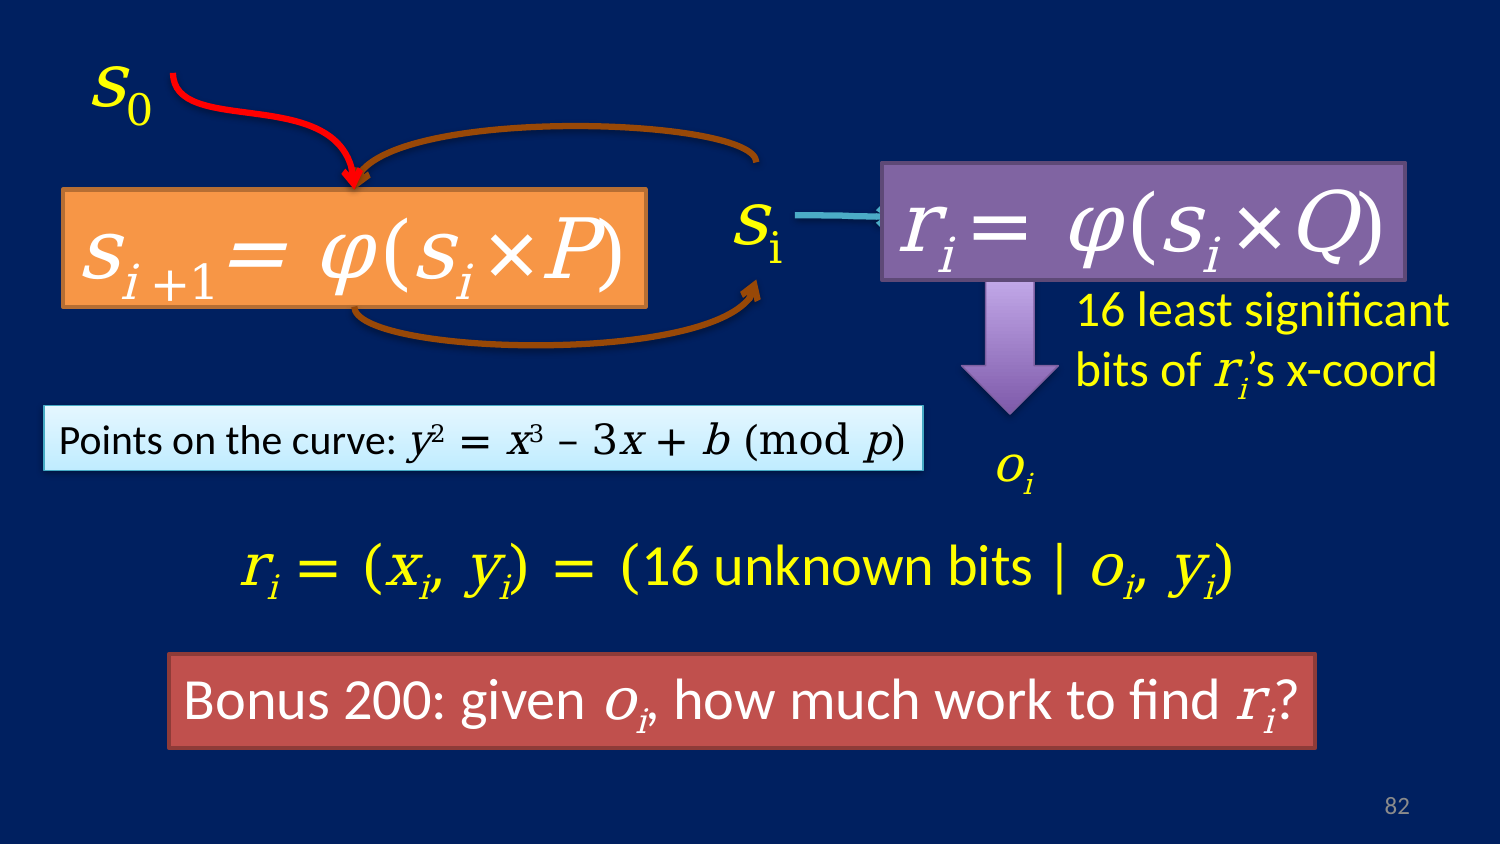

s0
si
ri = φ(si ×Q)
si +1= φ(si ×P)

16 least significant bits of ri’s x-coord
Points on the curve: y2 = x3 – 3x + b (mod p)
oi
ri = (xi, yi) = (16 unknown bits | oi, yi)
Bonus 200: given oi, how much work to find ri?
82